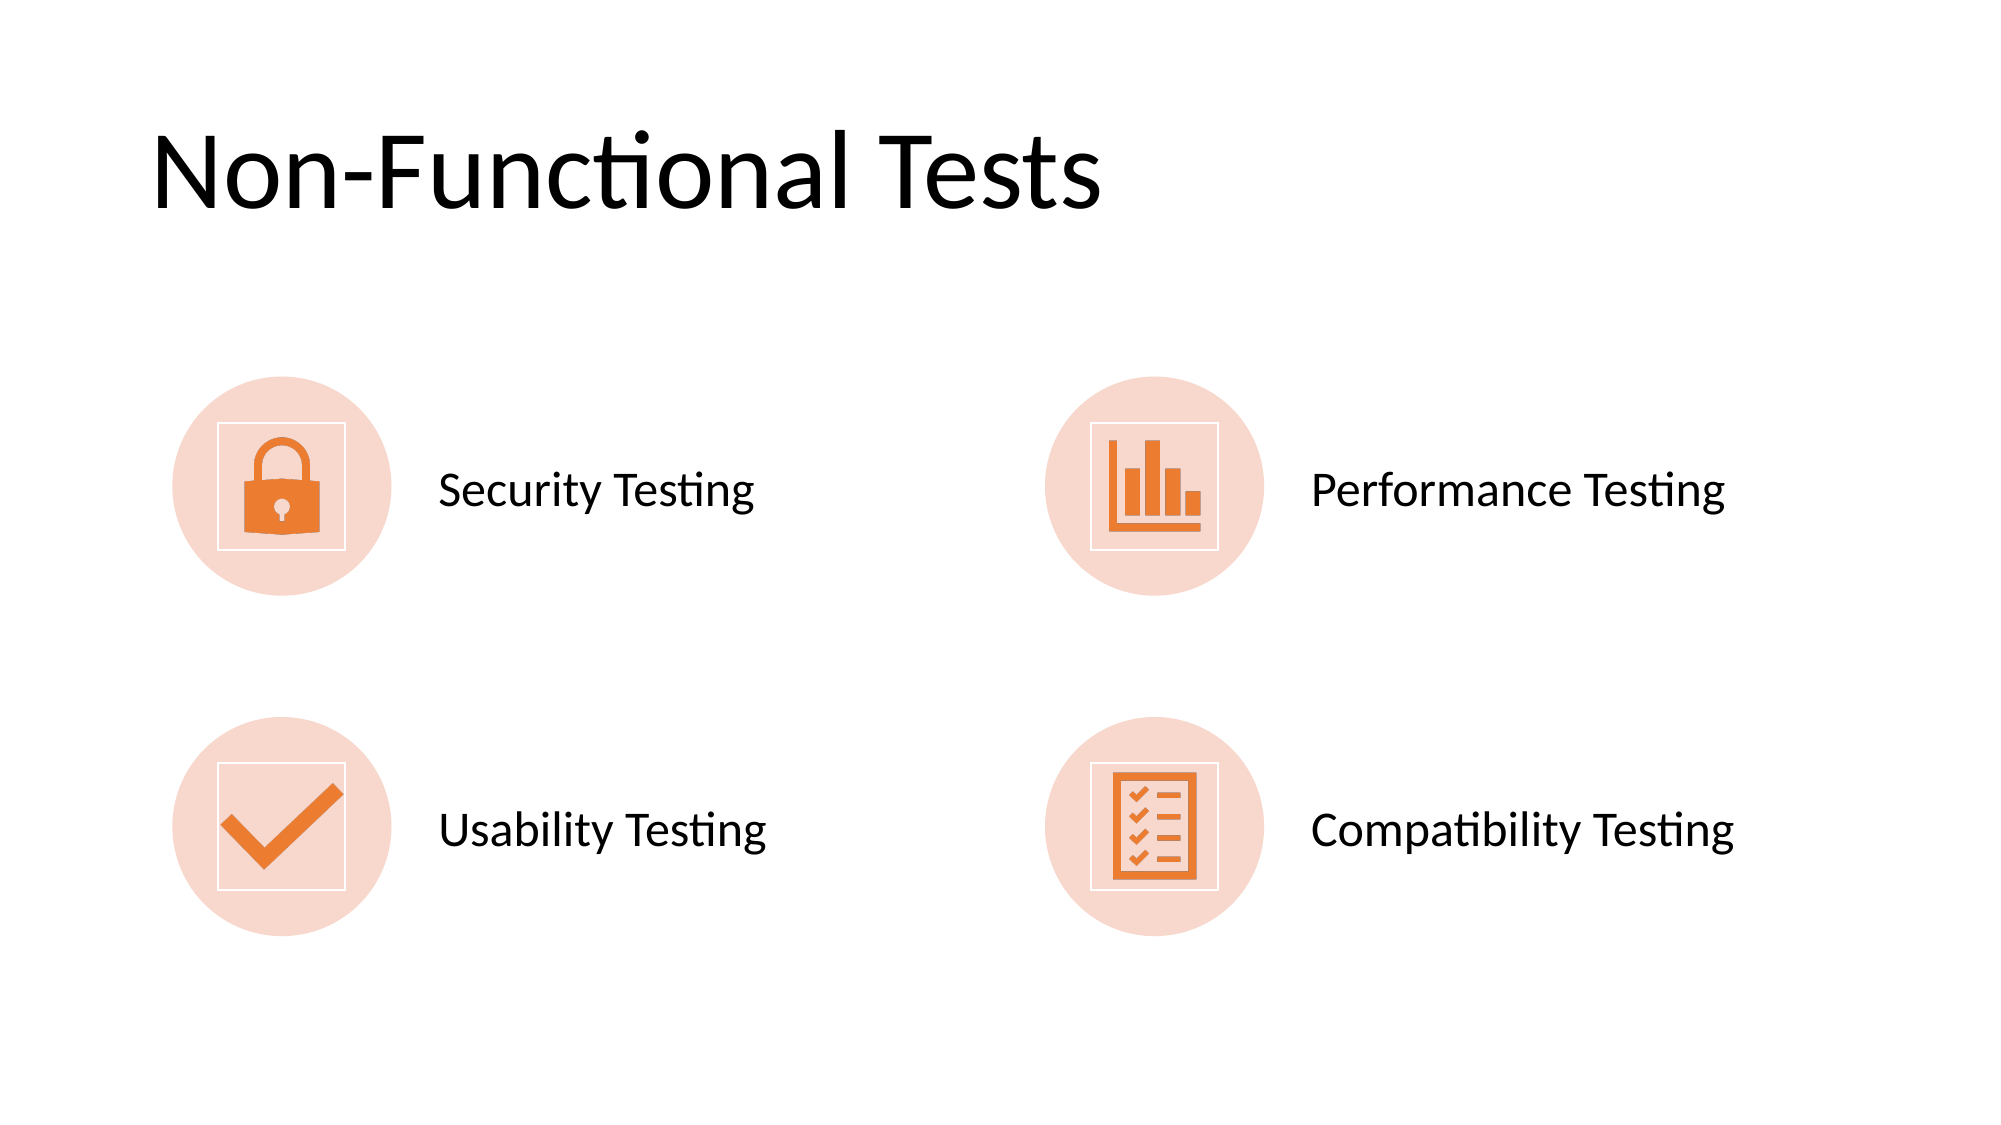

# Non-Functional Tests
Security Testing
Performance Testing
Usability Testing
Compatibility Testing